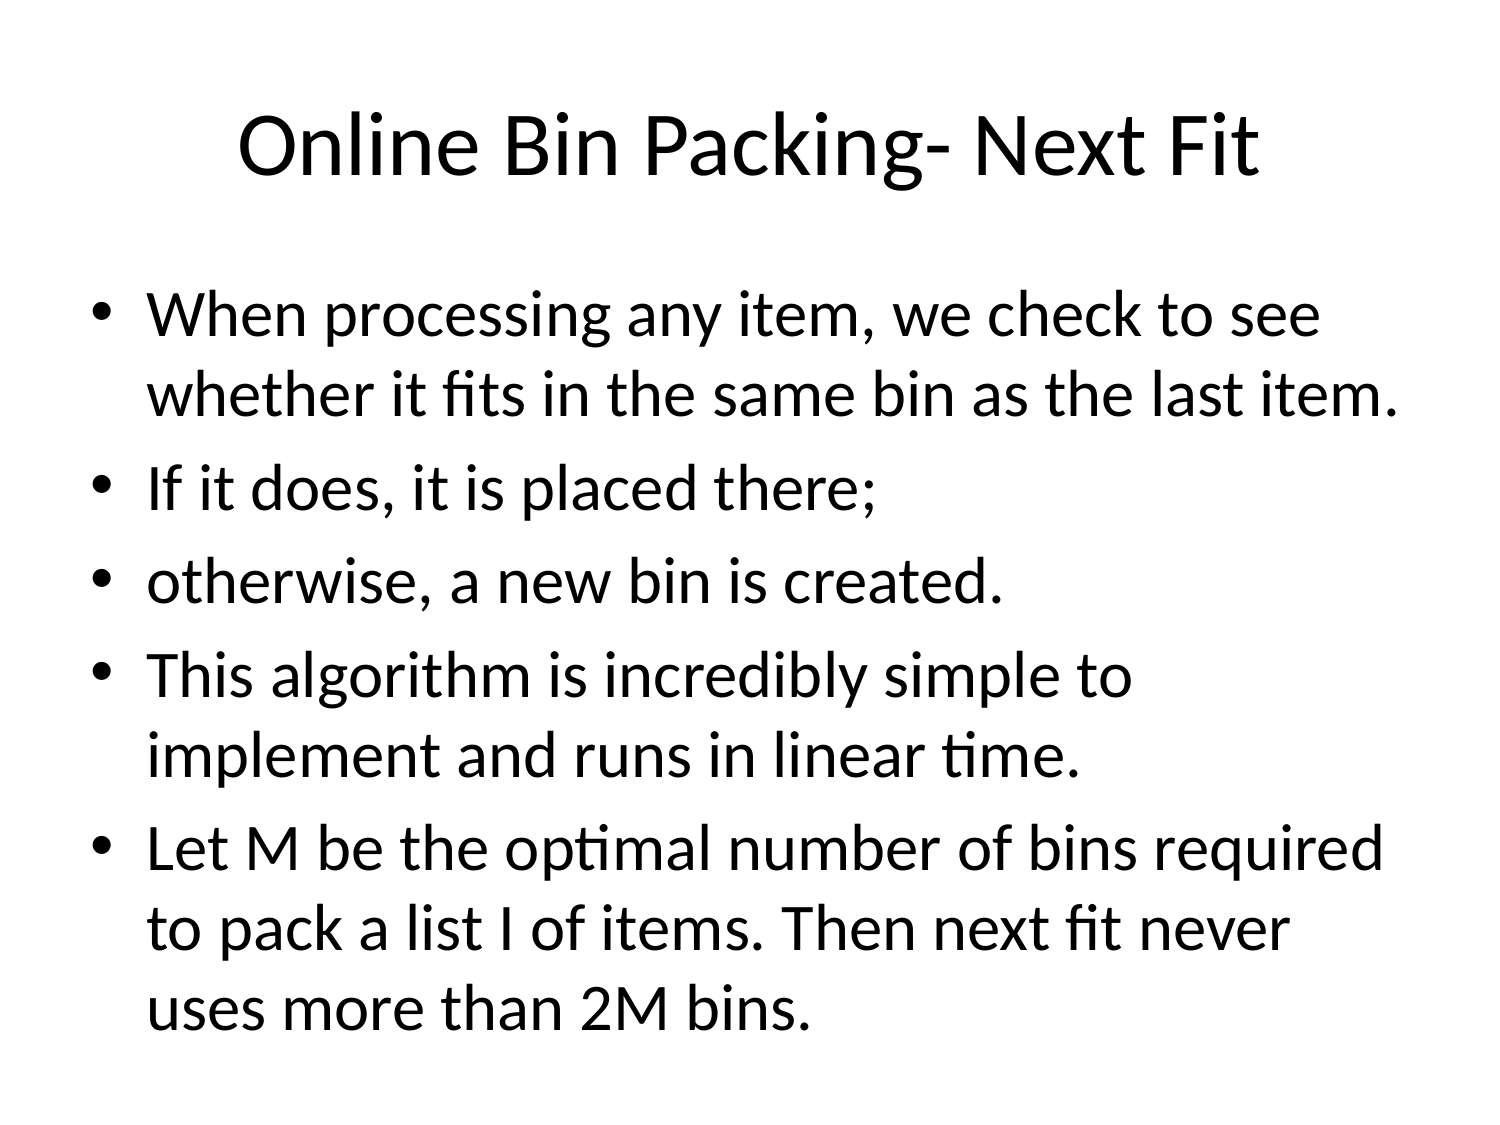

# Online Bin Packing- Next Fit
When processing any item, we check to see whether it fits in the same bin as the last item.
If it does, it is placed there;
otherwise, a new bin is created.
This algorithm is incredibly simple to implement and runs in linear time.
Let M be the optimal number of bins required to pack a list I of items. Then next fit never uses more than 2M bins.